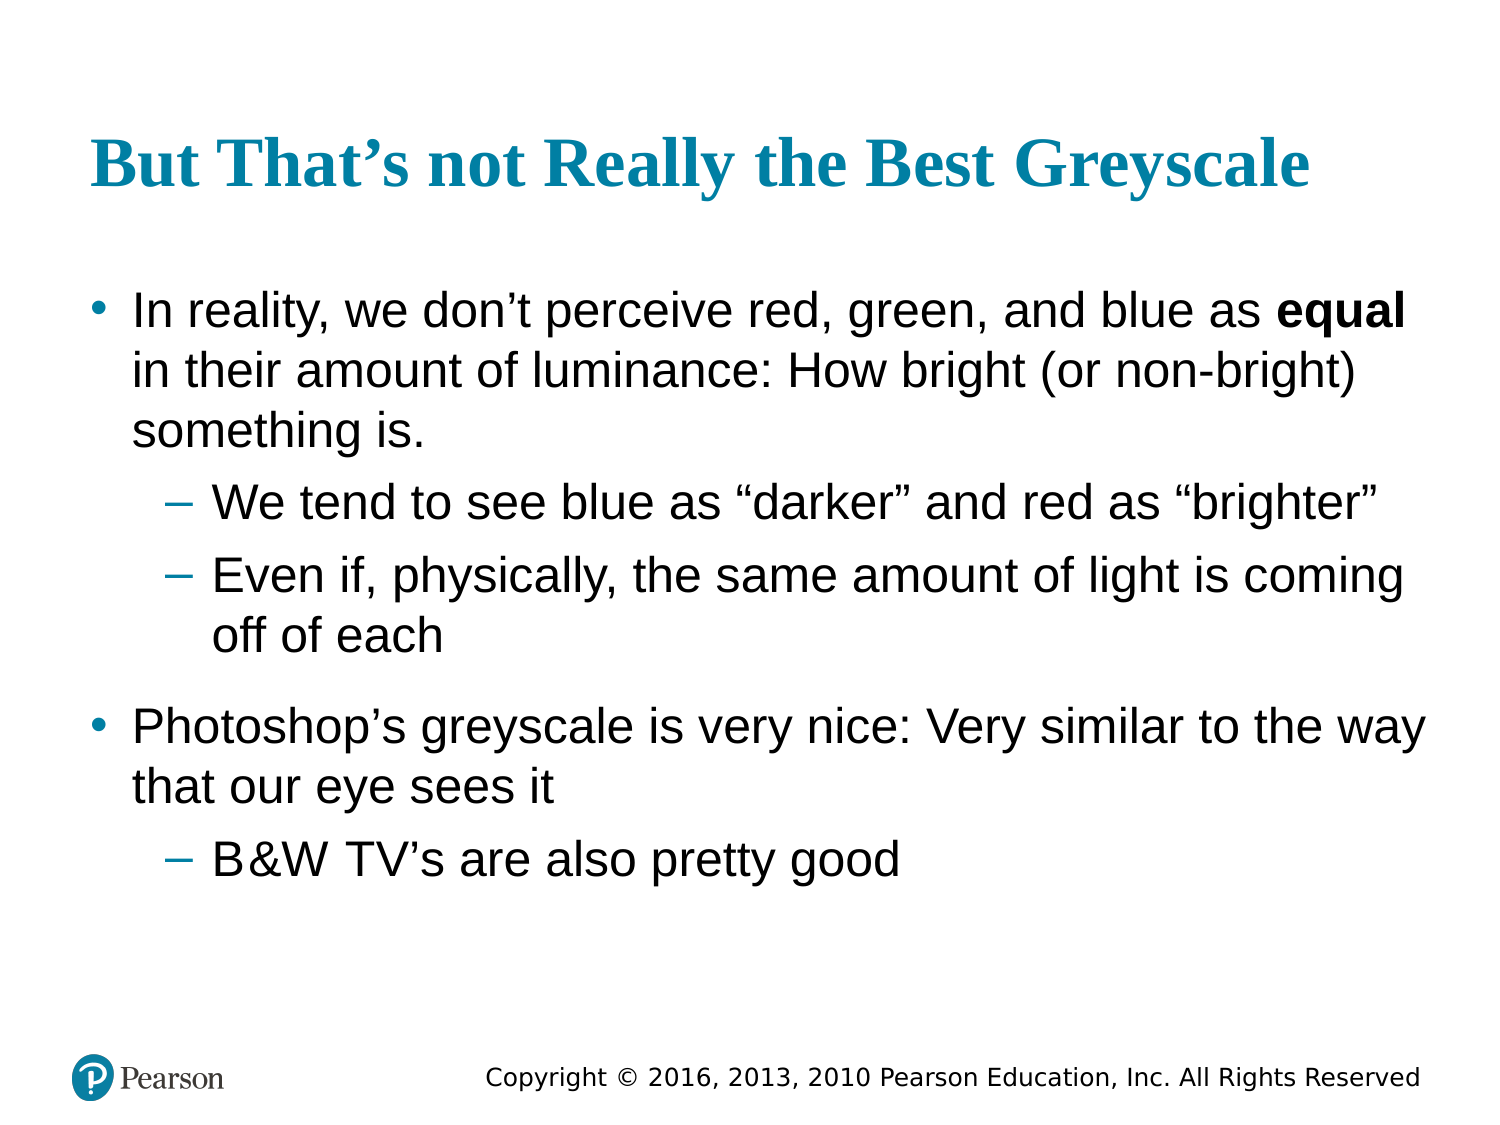

# But That’s not Really the Best Greyscale
In reality, we don’t perceive red, green, and blue as equal in their amount of luminance: How bright (or non-bright) something is.
We tend to see blue as “darker” and red as “brighter”
Even if, physically, the same amount of light is coming off of each
Photoshop’s greyscale is very nice: Very similar to the way that our eye sees it
Black&White T V’s are also pretty good